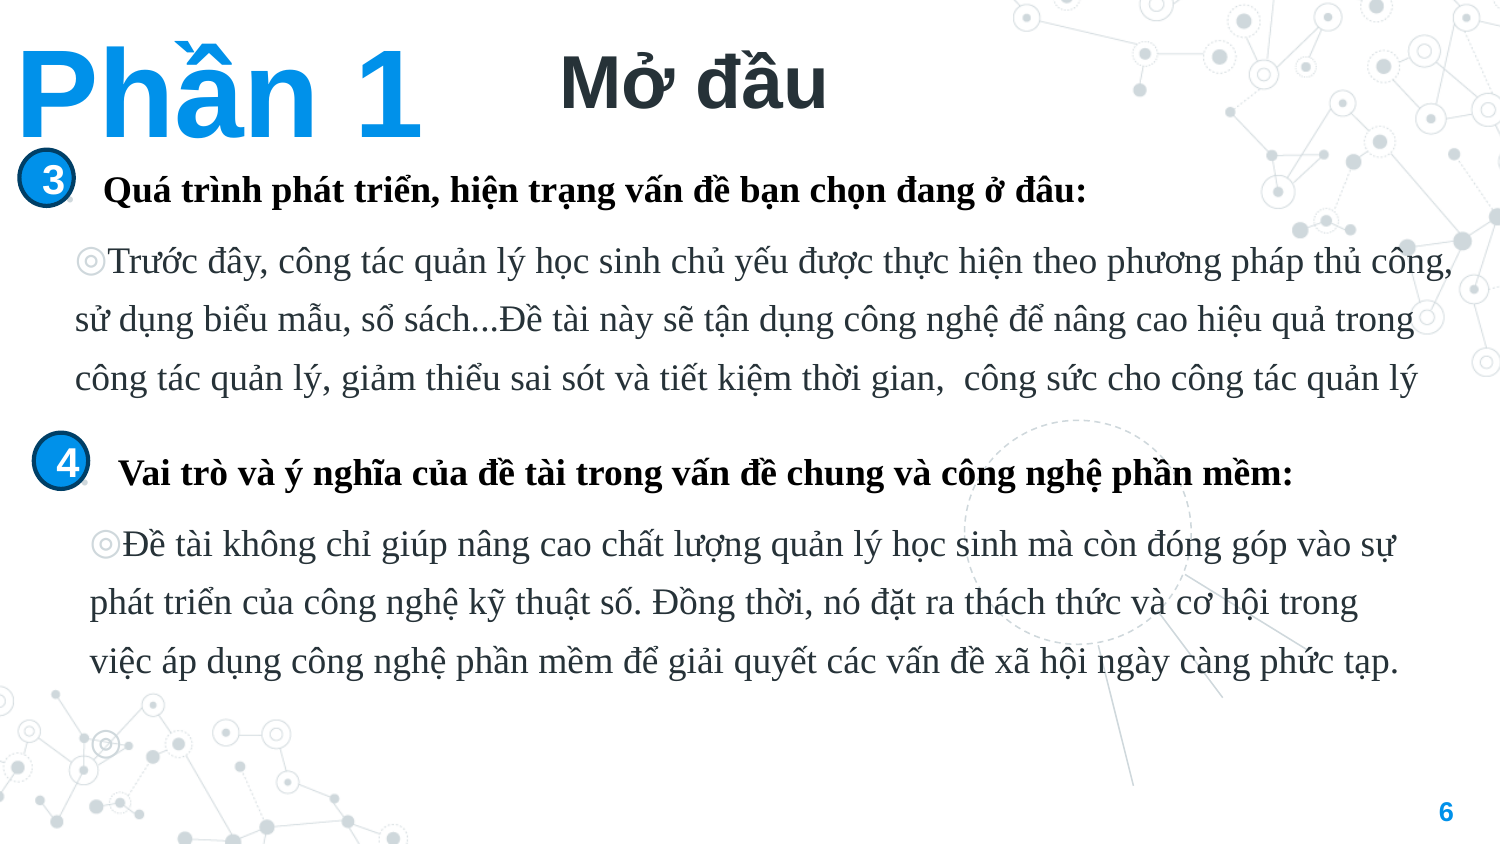

Phần 1
Mở đầu
Quá trình phát triển, hiện trạng vấn đề bạn chọn đang ở đâu:
Trước đây, công tác quản lý học sinh chủ yếu được thực hiện theo phương pháp thủ công, sử dụng biểu mẫu, sổ sách...Đề tài này sẽ tận dụng công nghệ để nâng cao hiệu quả trong công tác quản lý, giảm thiểu sai sót và tiết kiệm thời gian,  công sức cho công tác quản lý
3
Vai trò và ý nghĩa của đề tài trong vấn đề chung và công nghệ phần mềm:
Đề tài không chỉ giúp nâng cao chất lượng quản lý học sinh mà còn đóng góp vào sự phát triển của công nghệ kỹ thuật số. Đồng thời, nó đặt ra thách thức và cơ hội trong việc áp dụng công nghệ phần mềm để giải quyết các vấn đề xã hội ngày càng phức tạp.

4
6